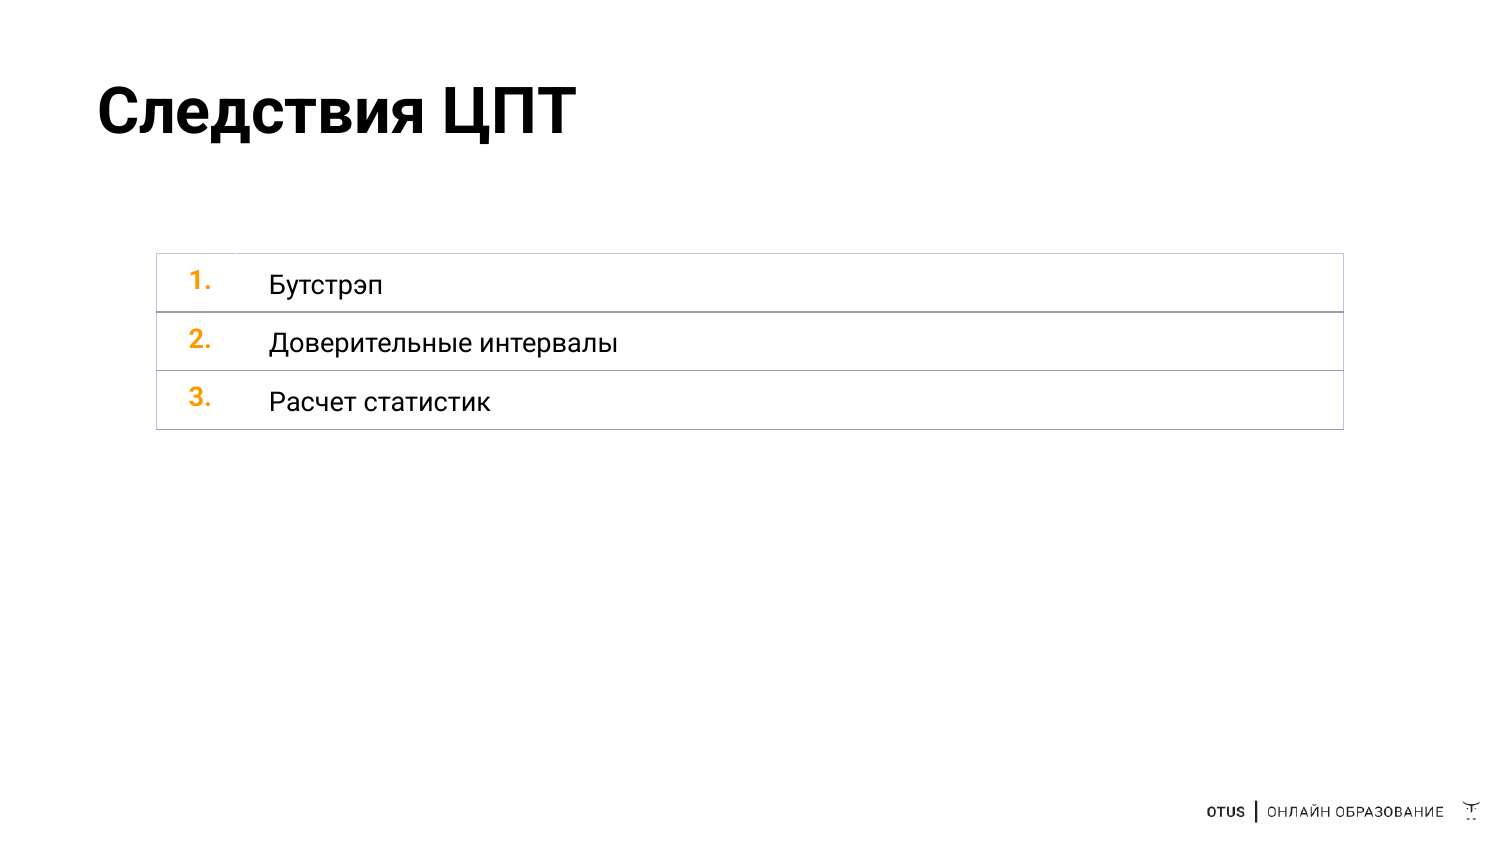

# Следствия ЦПТ
| 1. | Бутстрэп |
| --- | --- |
| 2. | Доверительные интервалы |
| 3. | Расчет статистик |